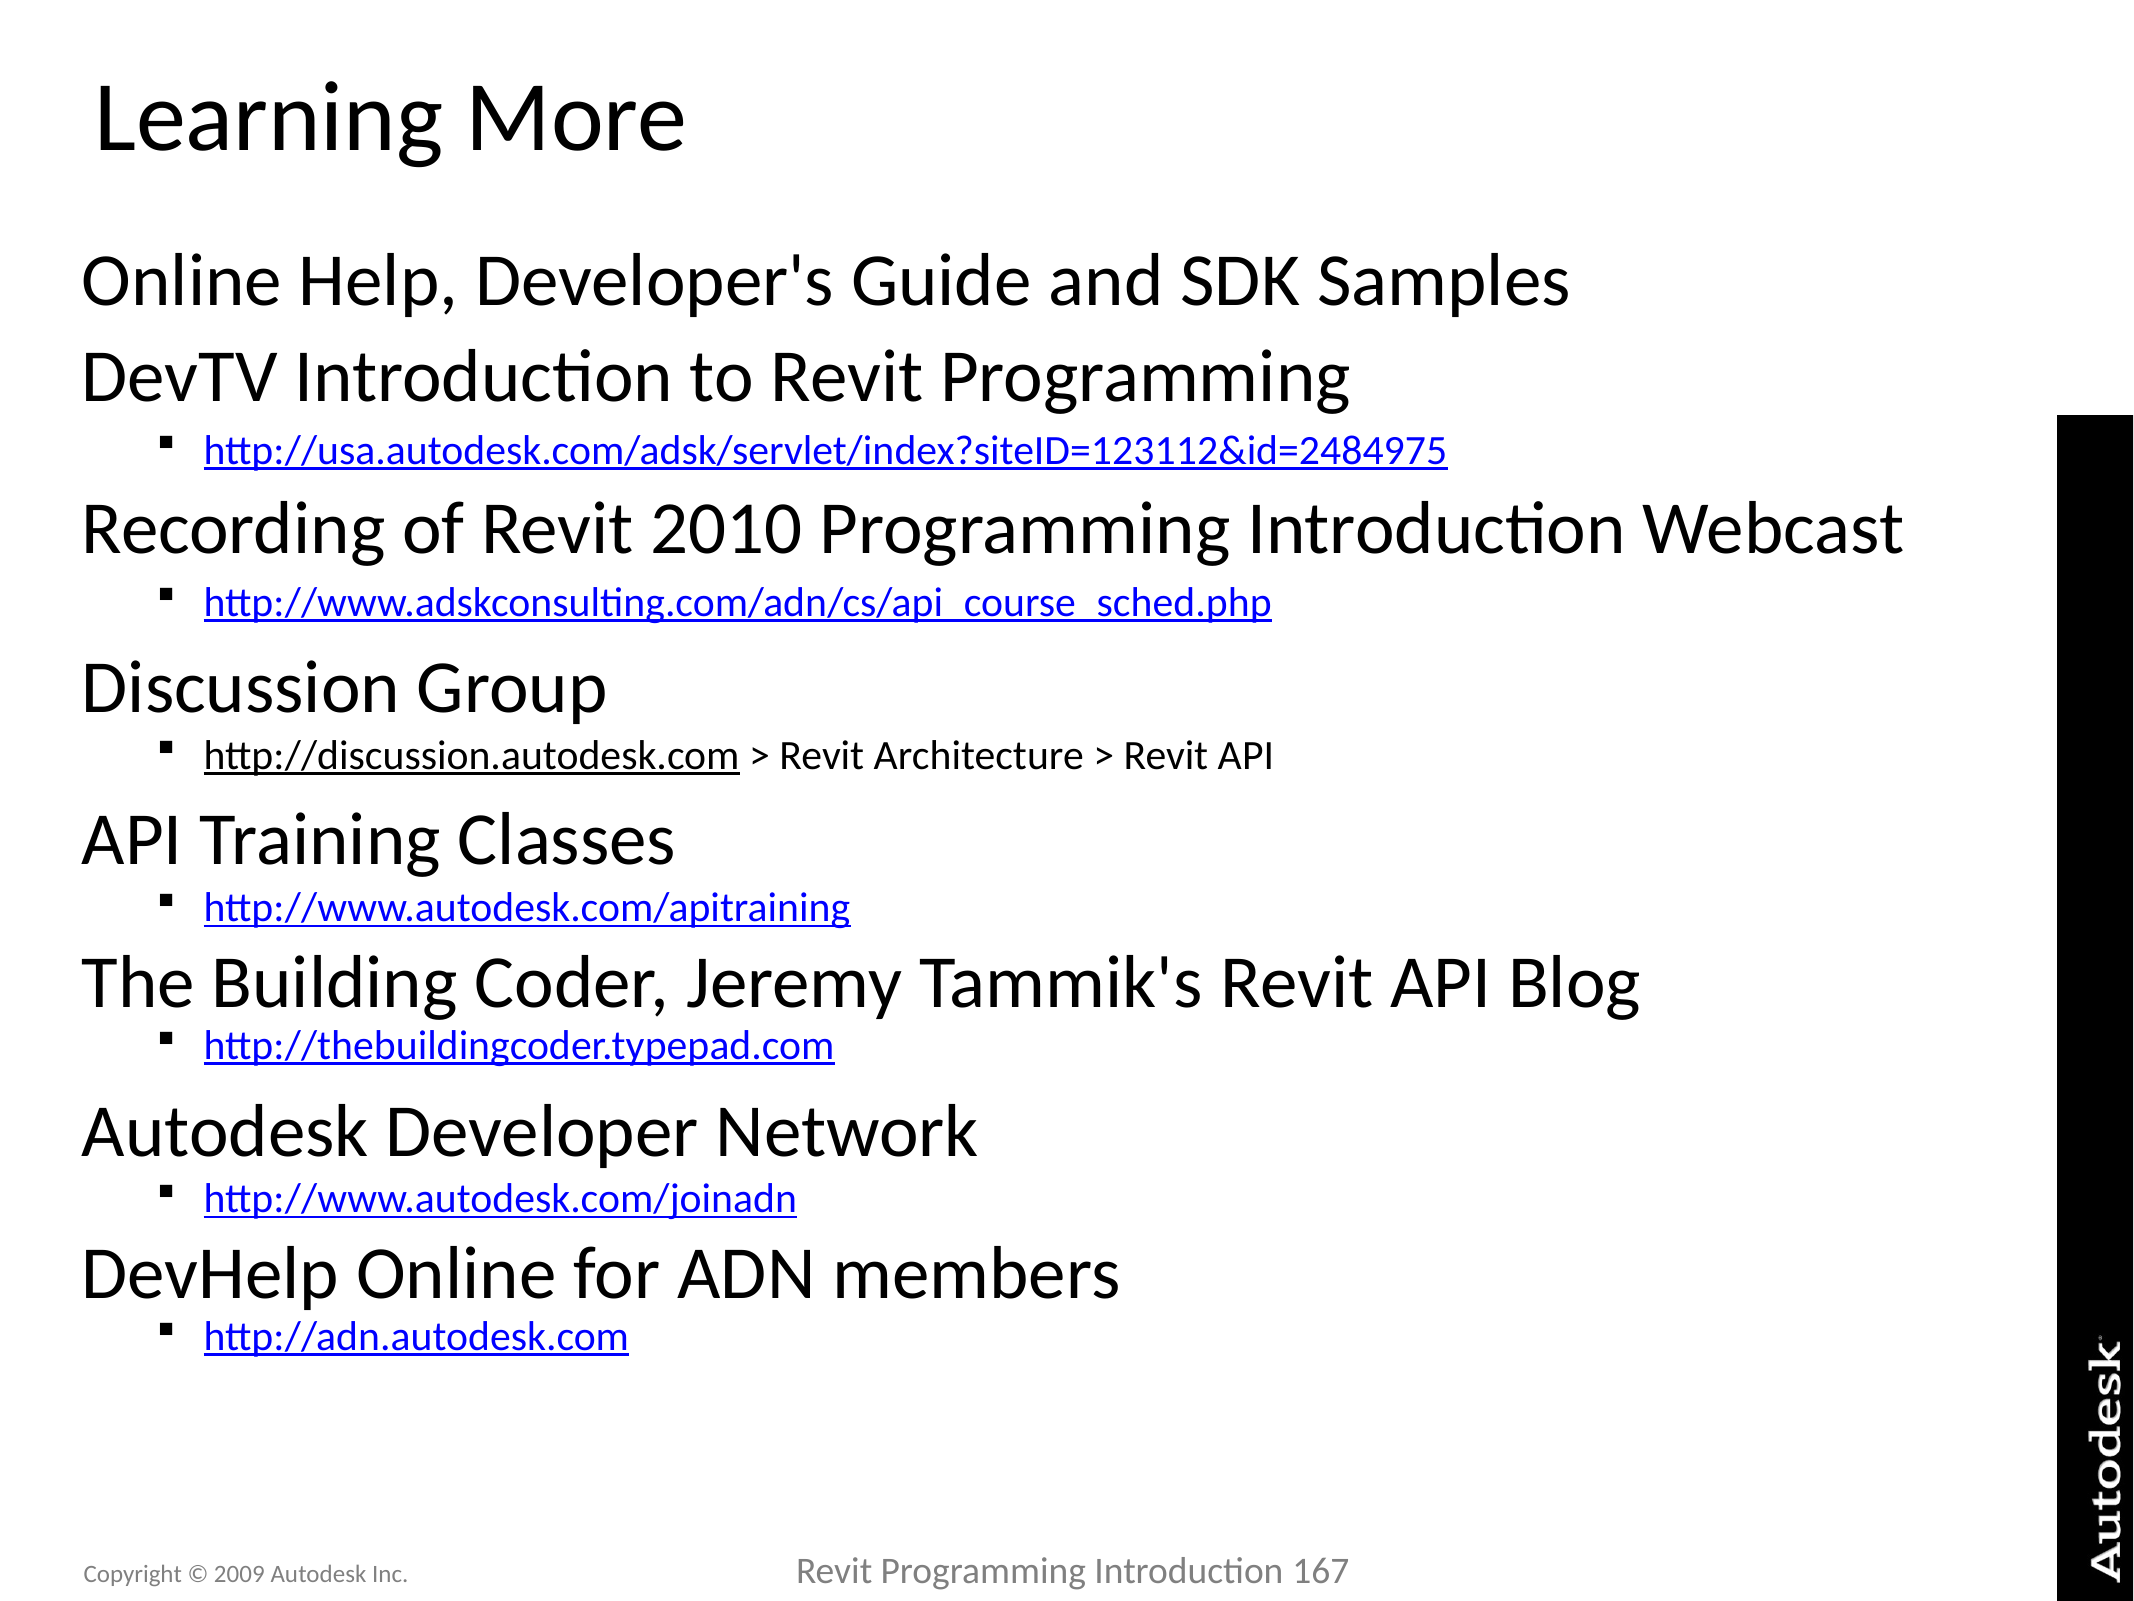

# Learning More
Online Help, Developer's Guide and SDK Samples
DevTV Introduction to Revit Programming
http://usa.autodesk.com/adsk/servlet/index?siteID=123112&id=2484975
Recording of Revit 2010 Programming Introduction Webcast
http://www.adskconsulting.com/adn/cs/api_course_sched.php
Discussion Group
http://discussion.autodesk.com > Revit Architecture > Revit API
API Training Classes
http://www.autodesk.com/apitraining
The Building Coder, Jeremy Tammik's Revit API Blog
http://thebuildingcoder.typepad.com
Autodesk Developer Network
http://www.autodesk.com/joinadn
DevHelp Online for ADN members
http://adn.autodesk.com